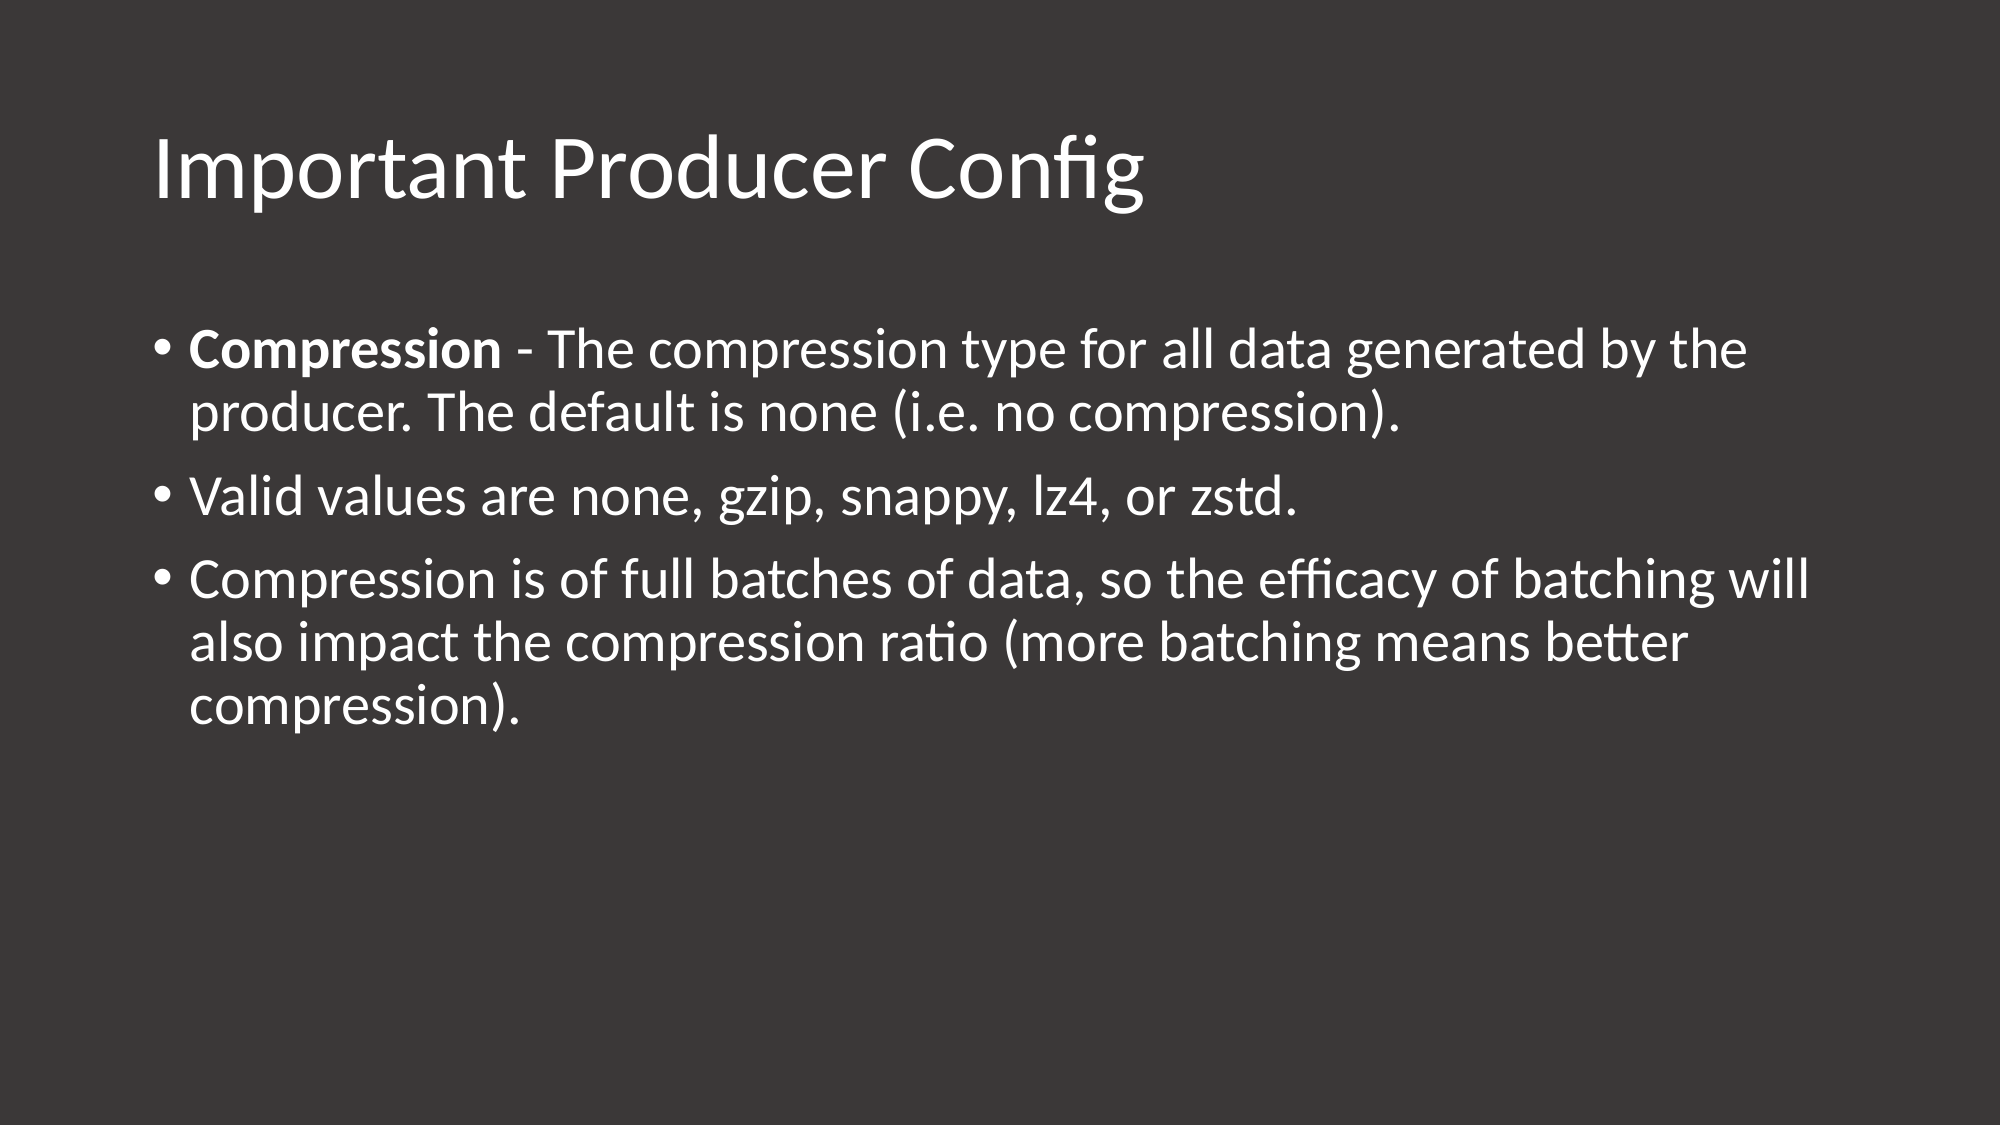

# Important Producer Config
Compression - The compression type for all data generated by the producer. The default is none (i.e. no compression).
Valid values are none, gzip, snappy, lz4, or zstd.
Compression is of full batches of data, so the efficacy of batching will also impact the compression ratio (more batching means better compression).